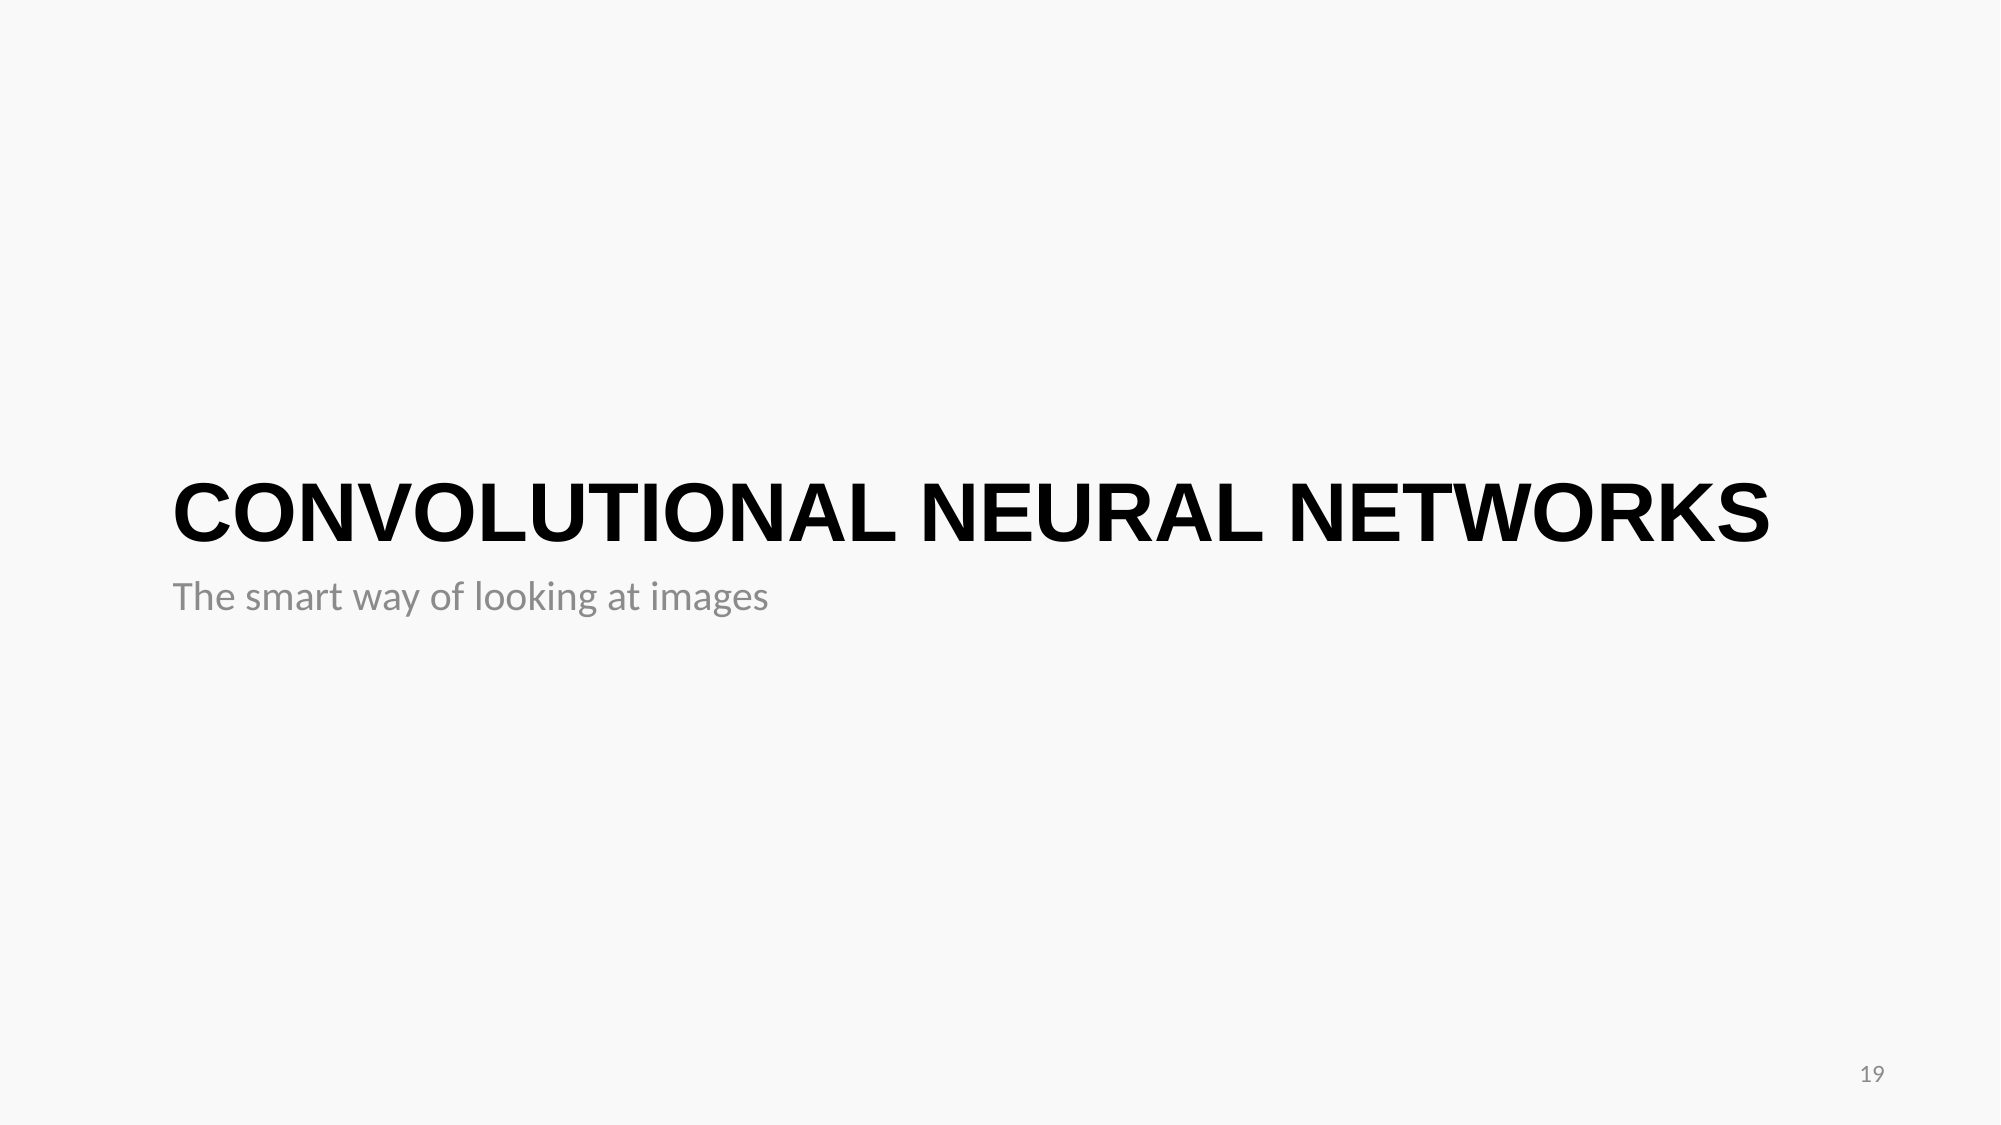

# Convolutional Neural Networks
The smart way of looking at images
19